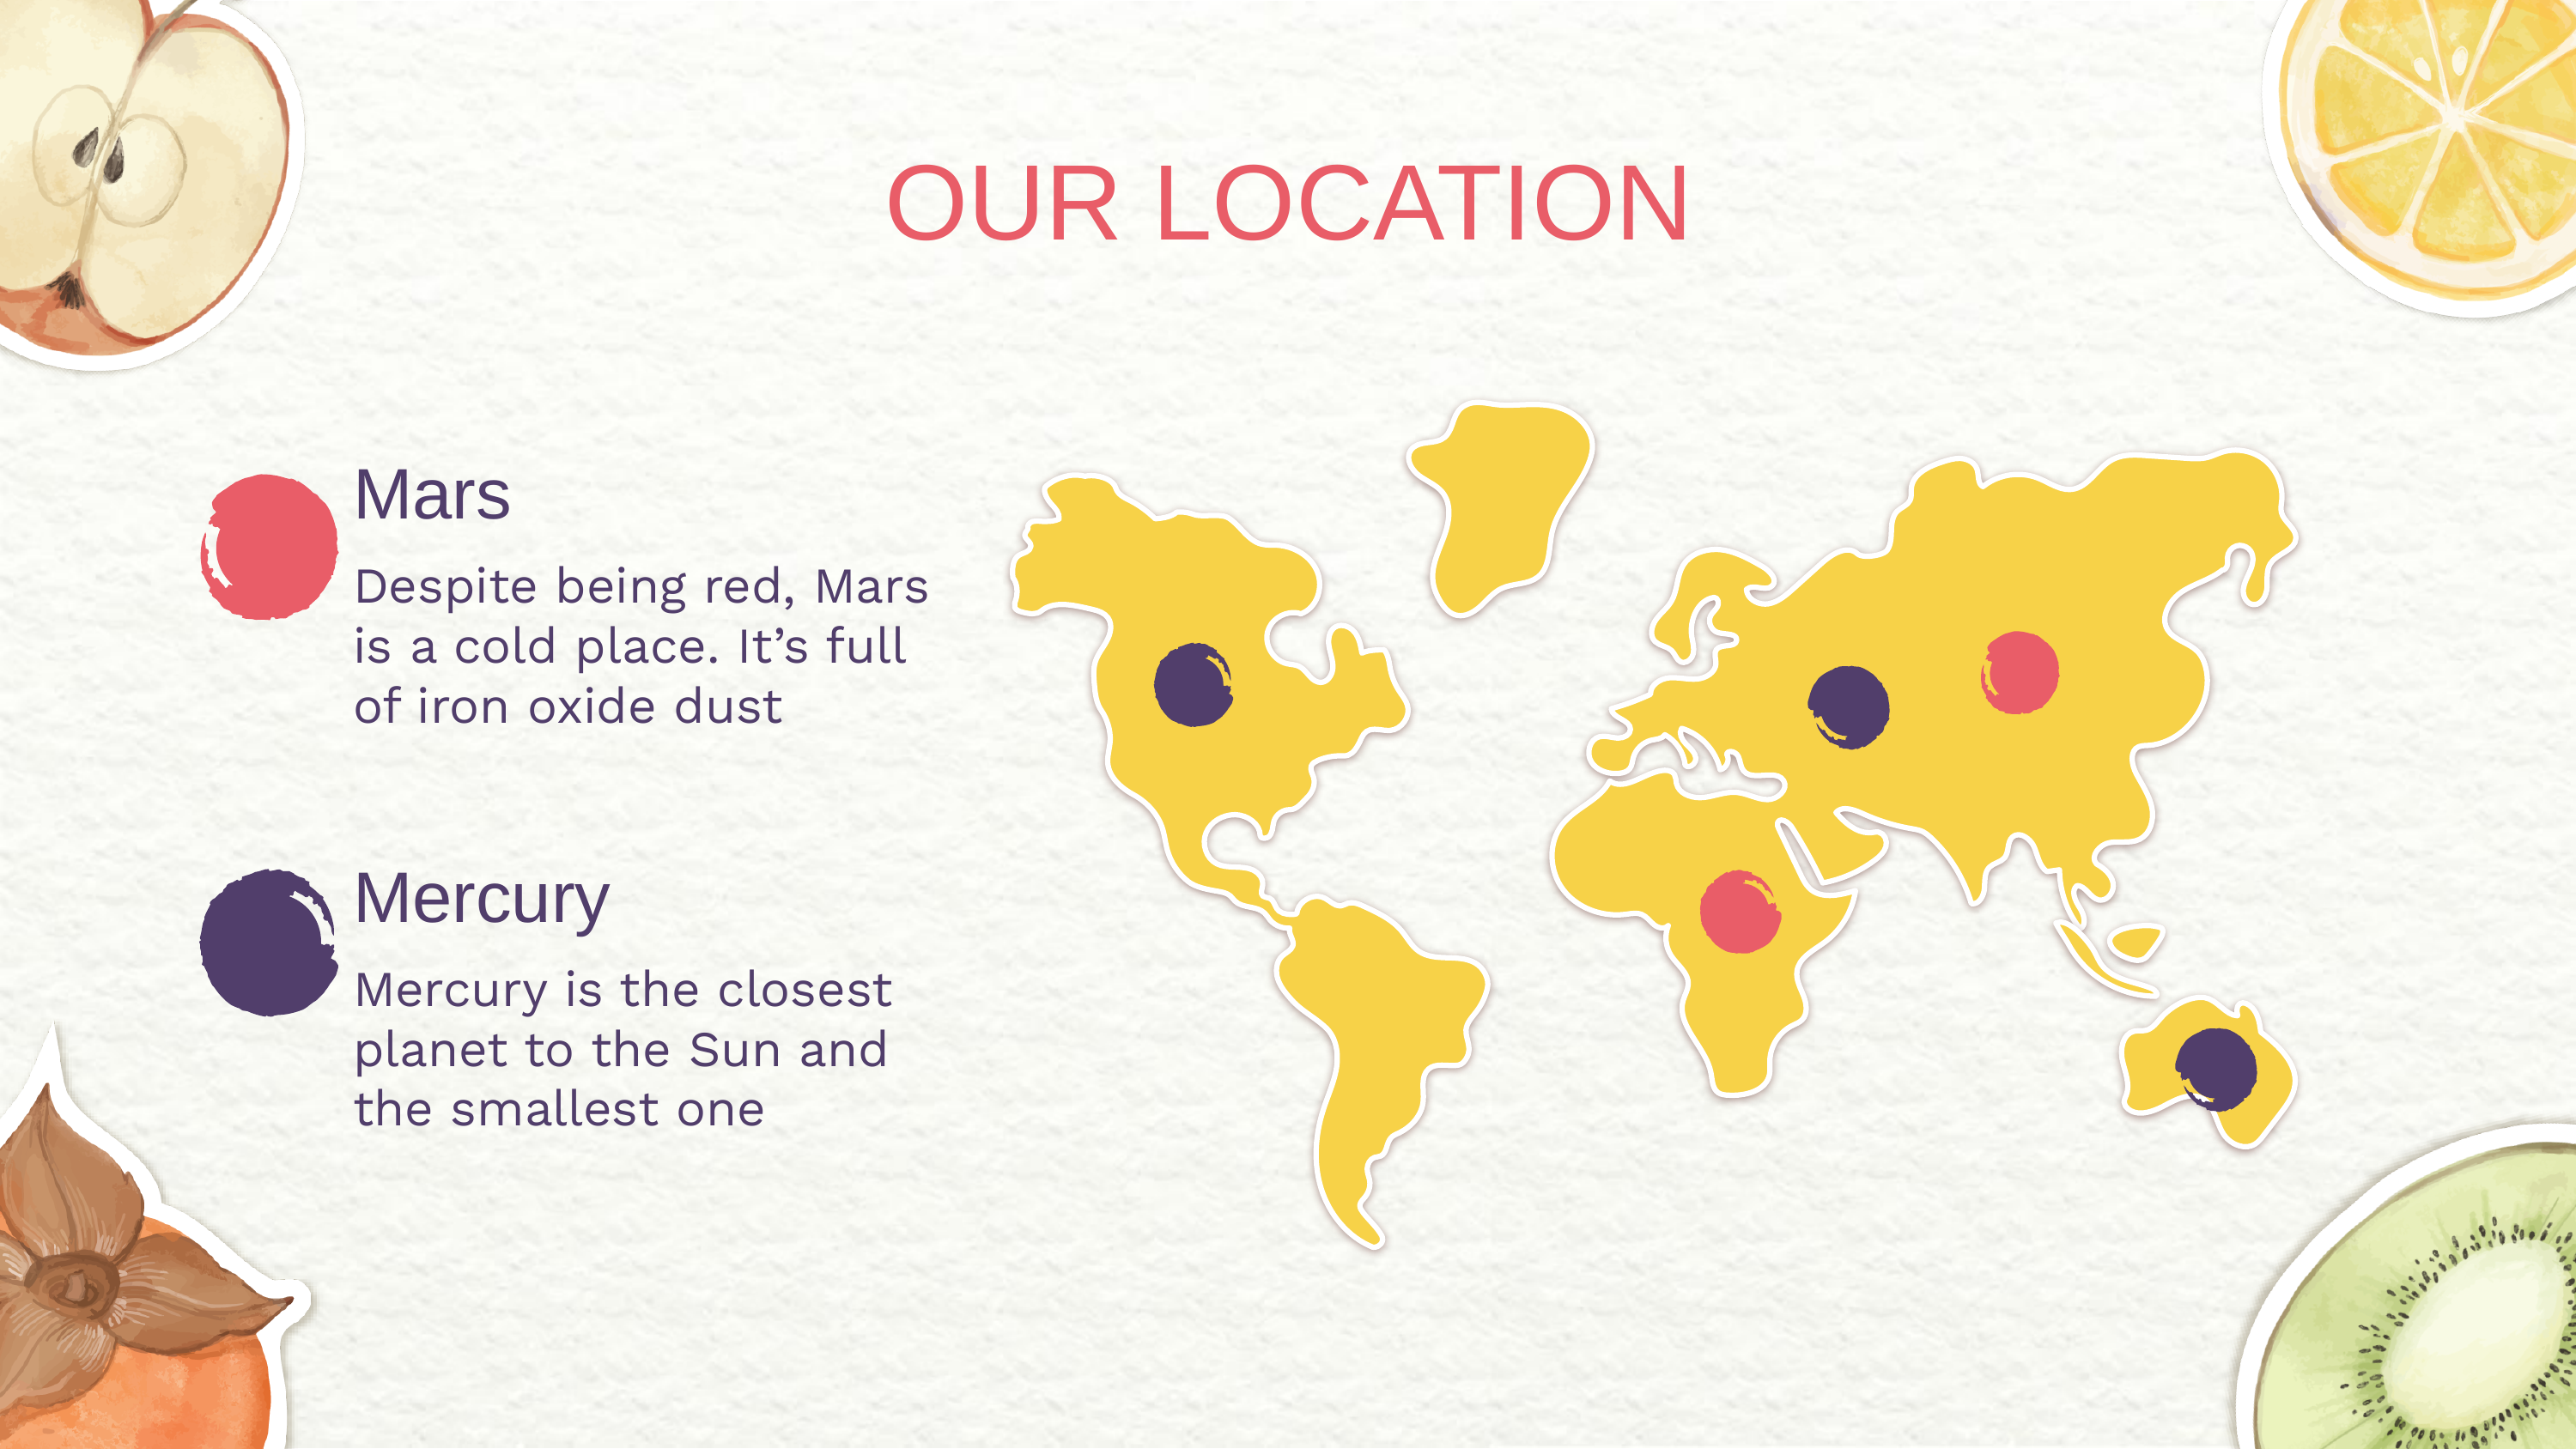

# OUR LOCATION

Mars

Despite being red, Mars is a cold place. It’s full of iron oxide dust

Mercury

Mercury is the closest planet to the Sun and the smallest one